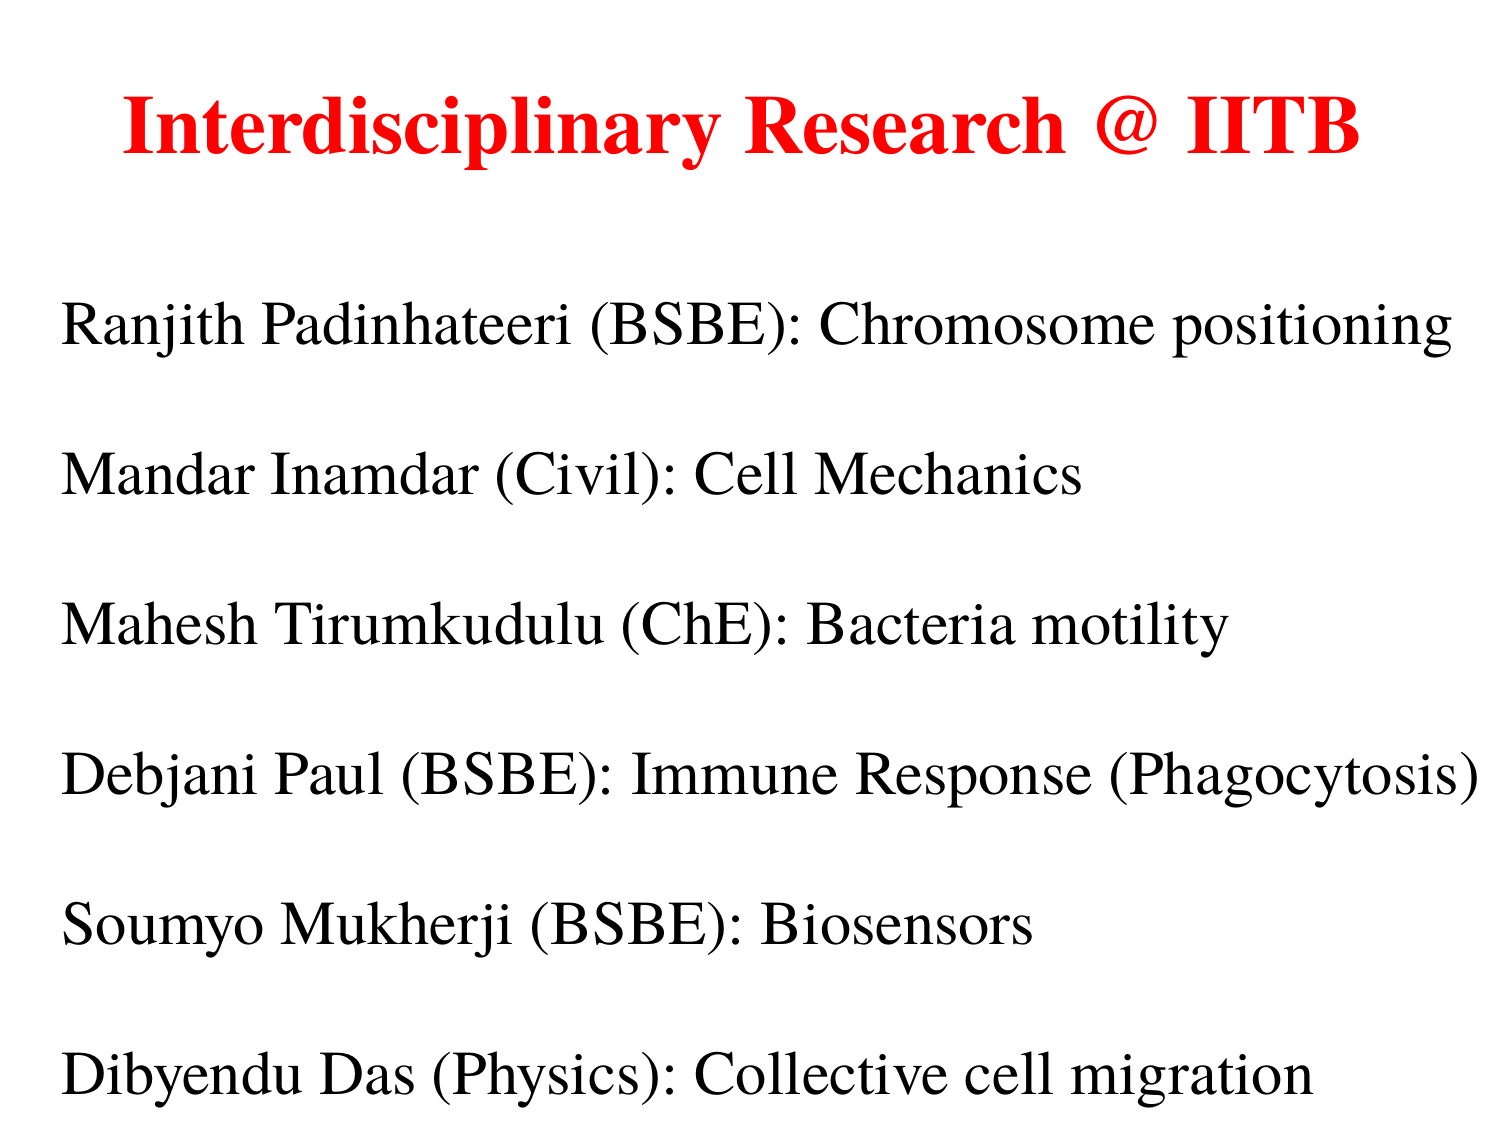

Interdisciplinary Research @ IITB
Ranjith Padinhateeri (BSBE): Chromosome positioning

Mandar Inamdar (Civil): Cell Mechanics

Mahesh Tirumkudulu (ChE): Bacteria motility

Debjani Paul (BSBE): Immune Response (Phagocytosis)

Soumyo Mukherji (BSBE): Biosensors

Dibyendu Das (Physics): Collective cell migration